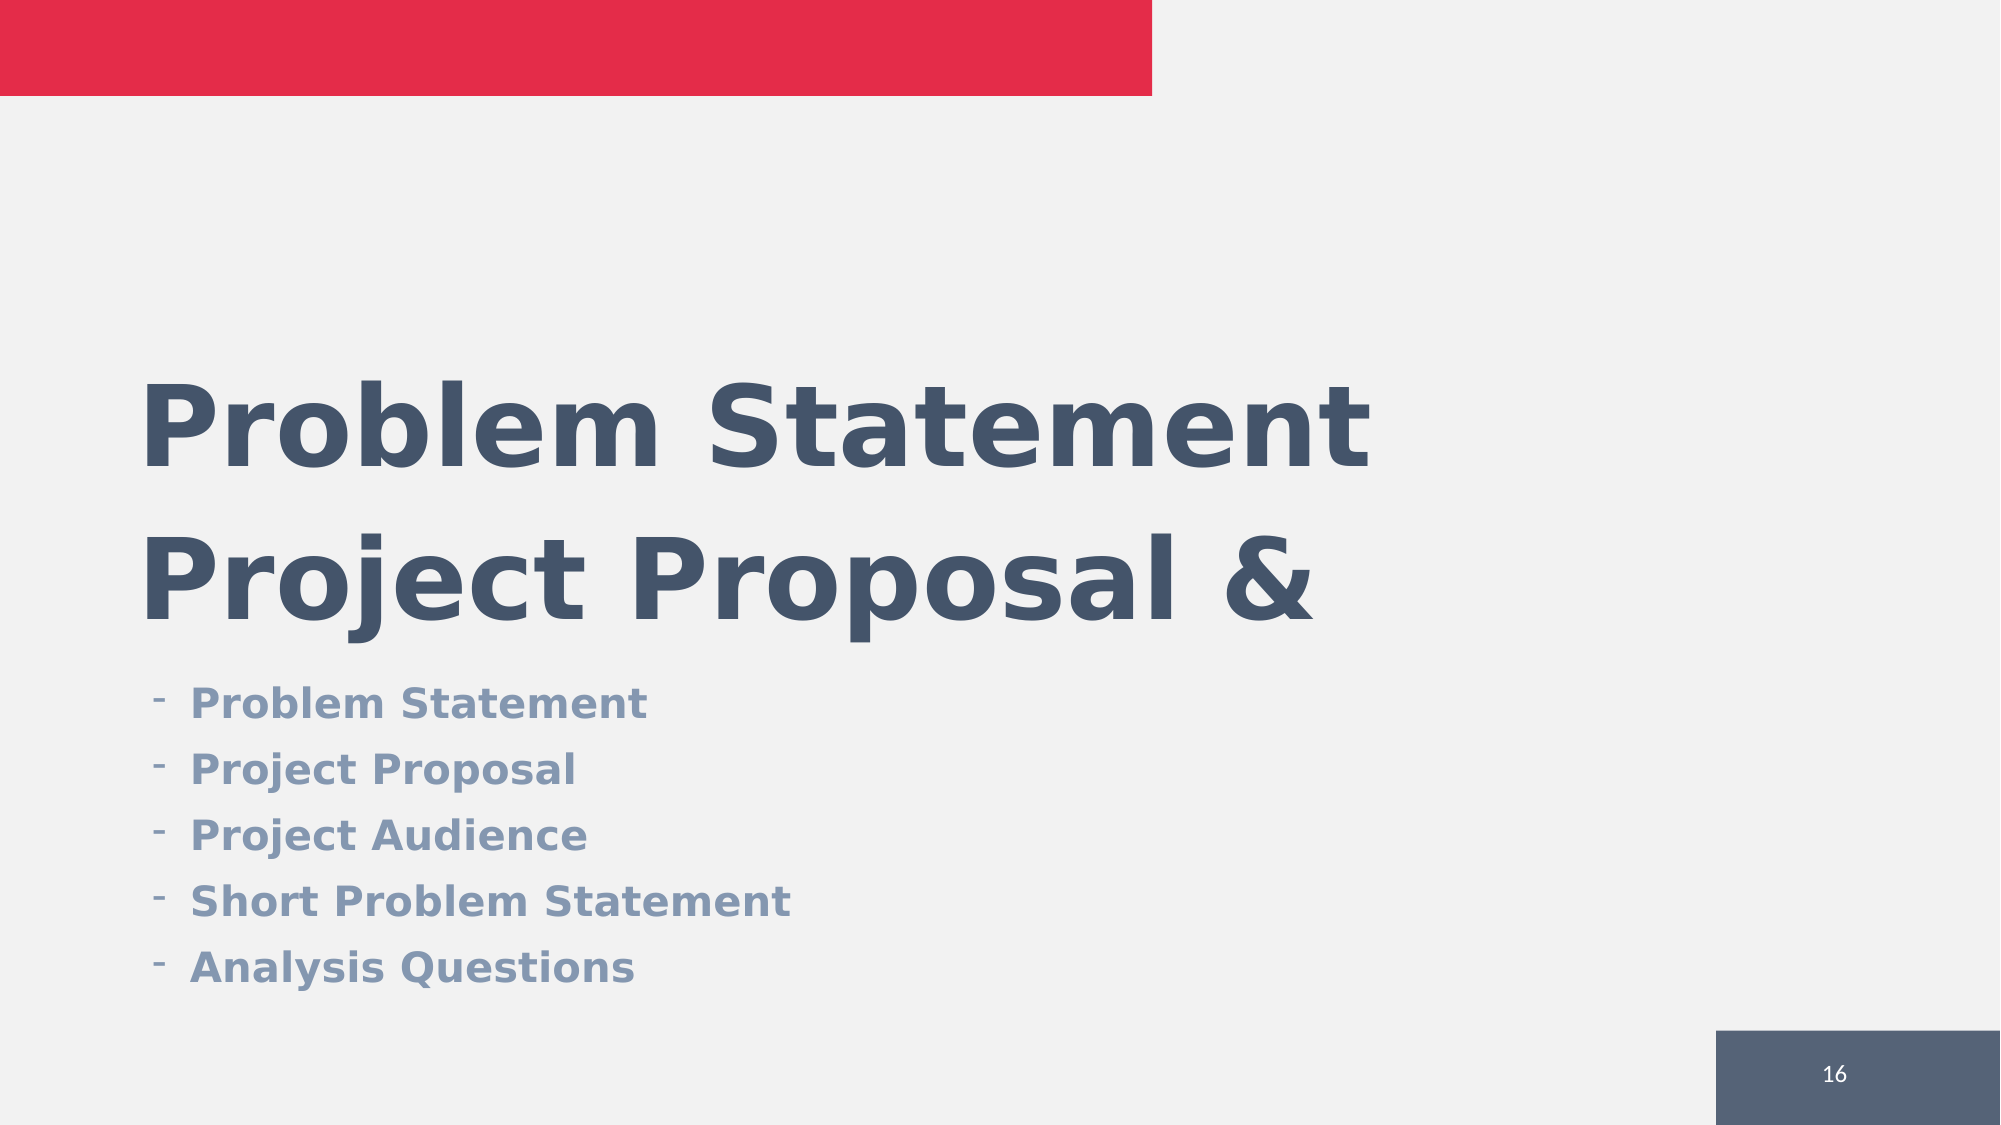

# Problem Statement Project Proposal &
Problem Statement
Project Proposal
Project Audience
Short Problem Statement
Analysis Questions

16